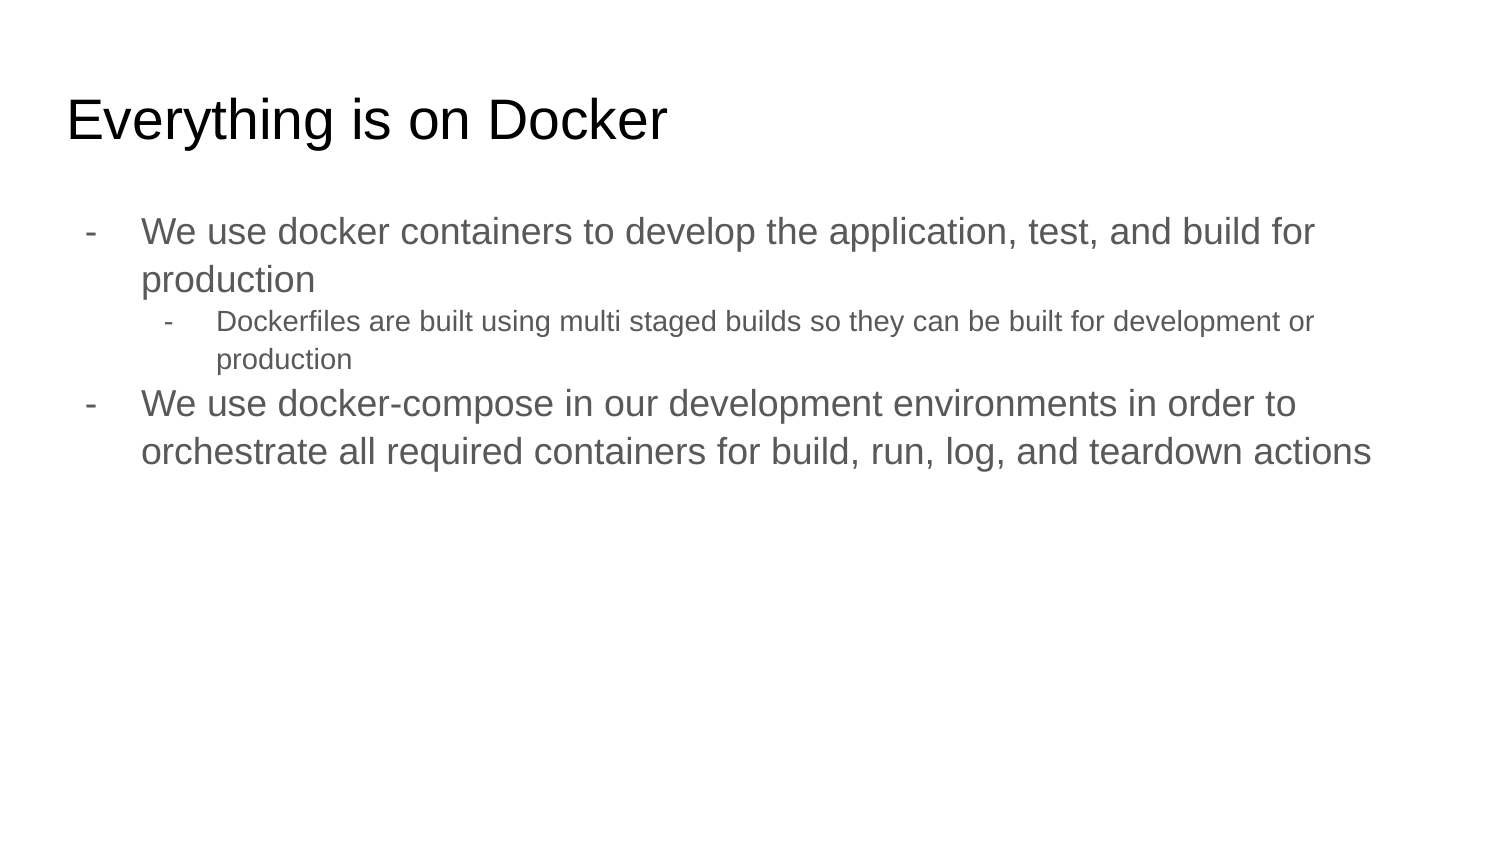

# Everything is on Docker
We use docker containers to develop the application, test, and build for production
Dockerfiles are built using multi staged builds so they can be built for development or production
We use docker-compose in our development environments in order to orchestrate all required containers for build, run, log, and teardown actions